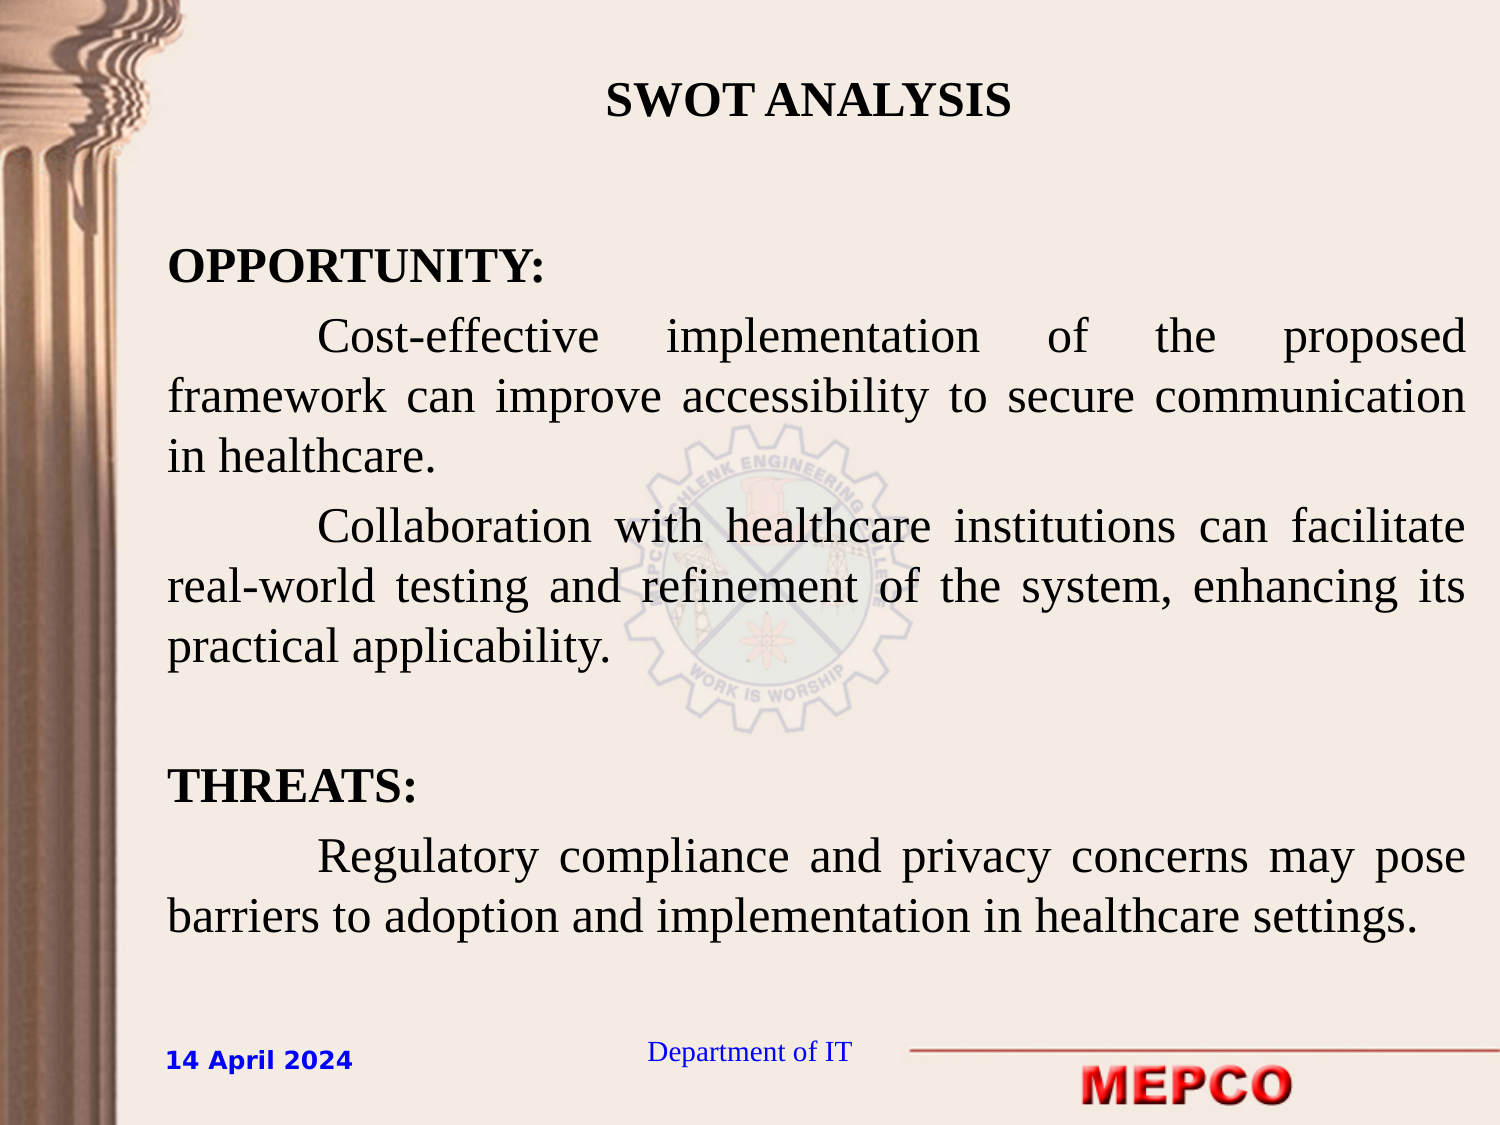

# SWOT ANALYSIS
OPPORTUNITY:
	Cost-effective implementation of the proposed framework can improve accessibility to secure communication in healthcare.
	Collaboration with healthcare institutions can facilitate real-world testing and refinement of the system, enhancing its practical applicability.

THREATS:
	Regulatory compliance and privacy concerns may pose barriers to adoption and implementation in healthcare settings.

Department of IT